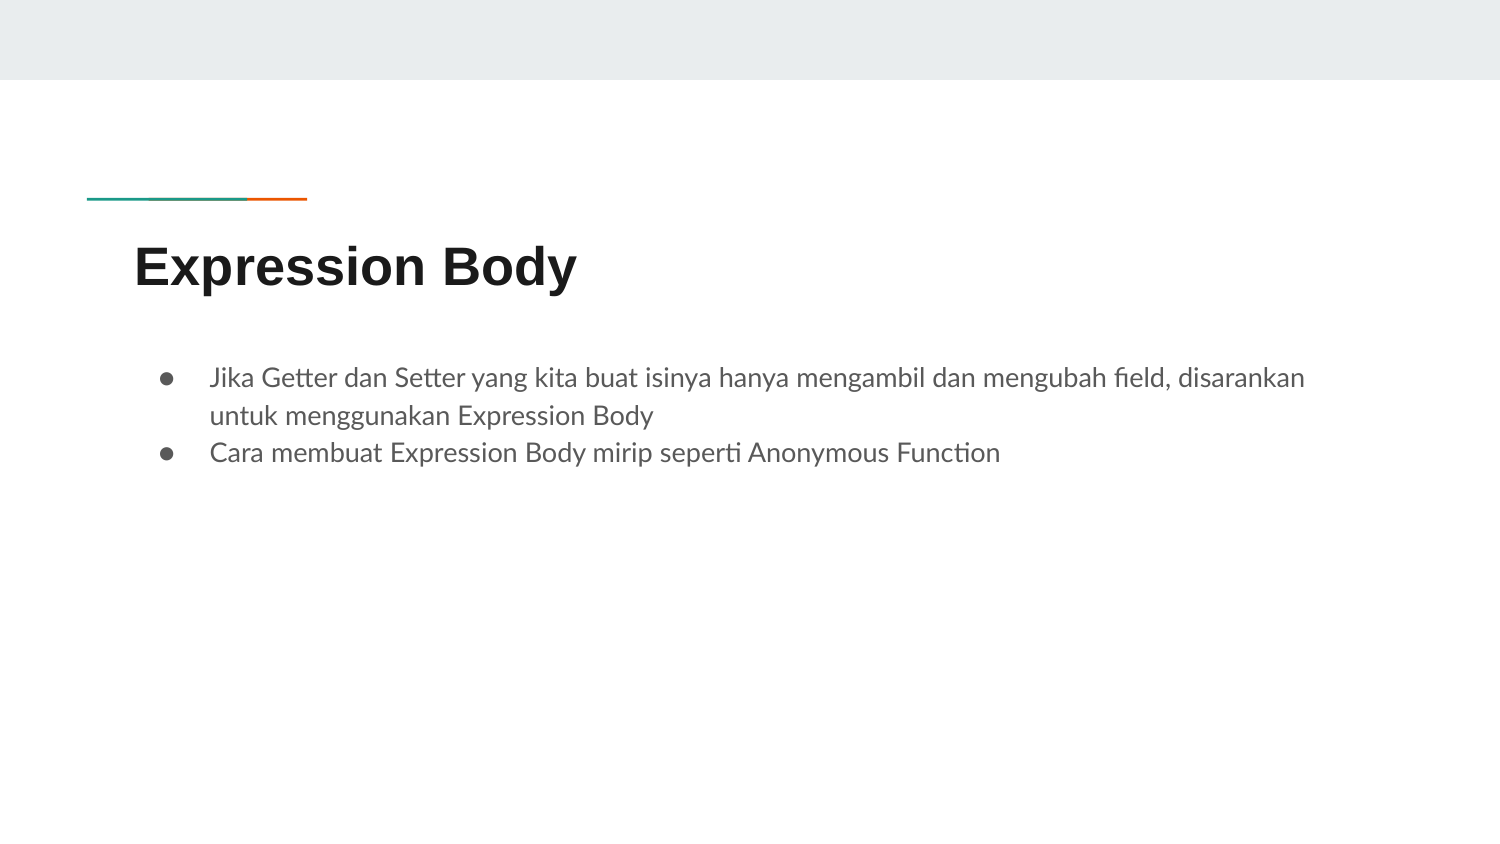

# Expression Body
Jika Getter dan Setter yang kita buat isinya hanya mengambil dan mengubah field, disarankan untuk menggunakan Expression Body
Cara membuat Expression Body mirip seperti Anonymous Function